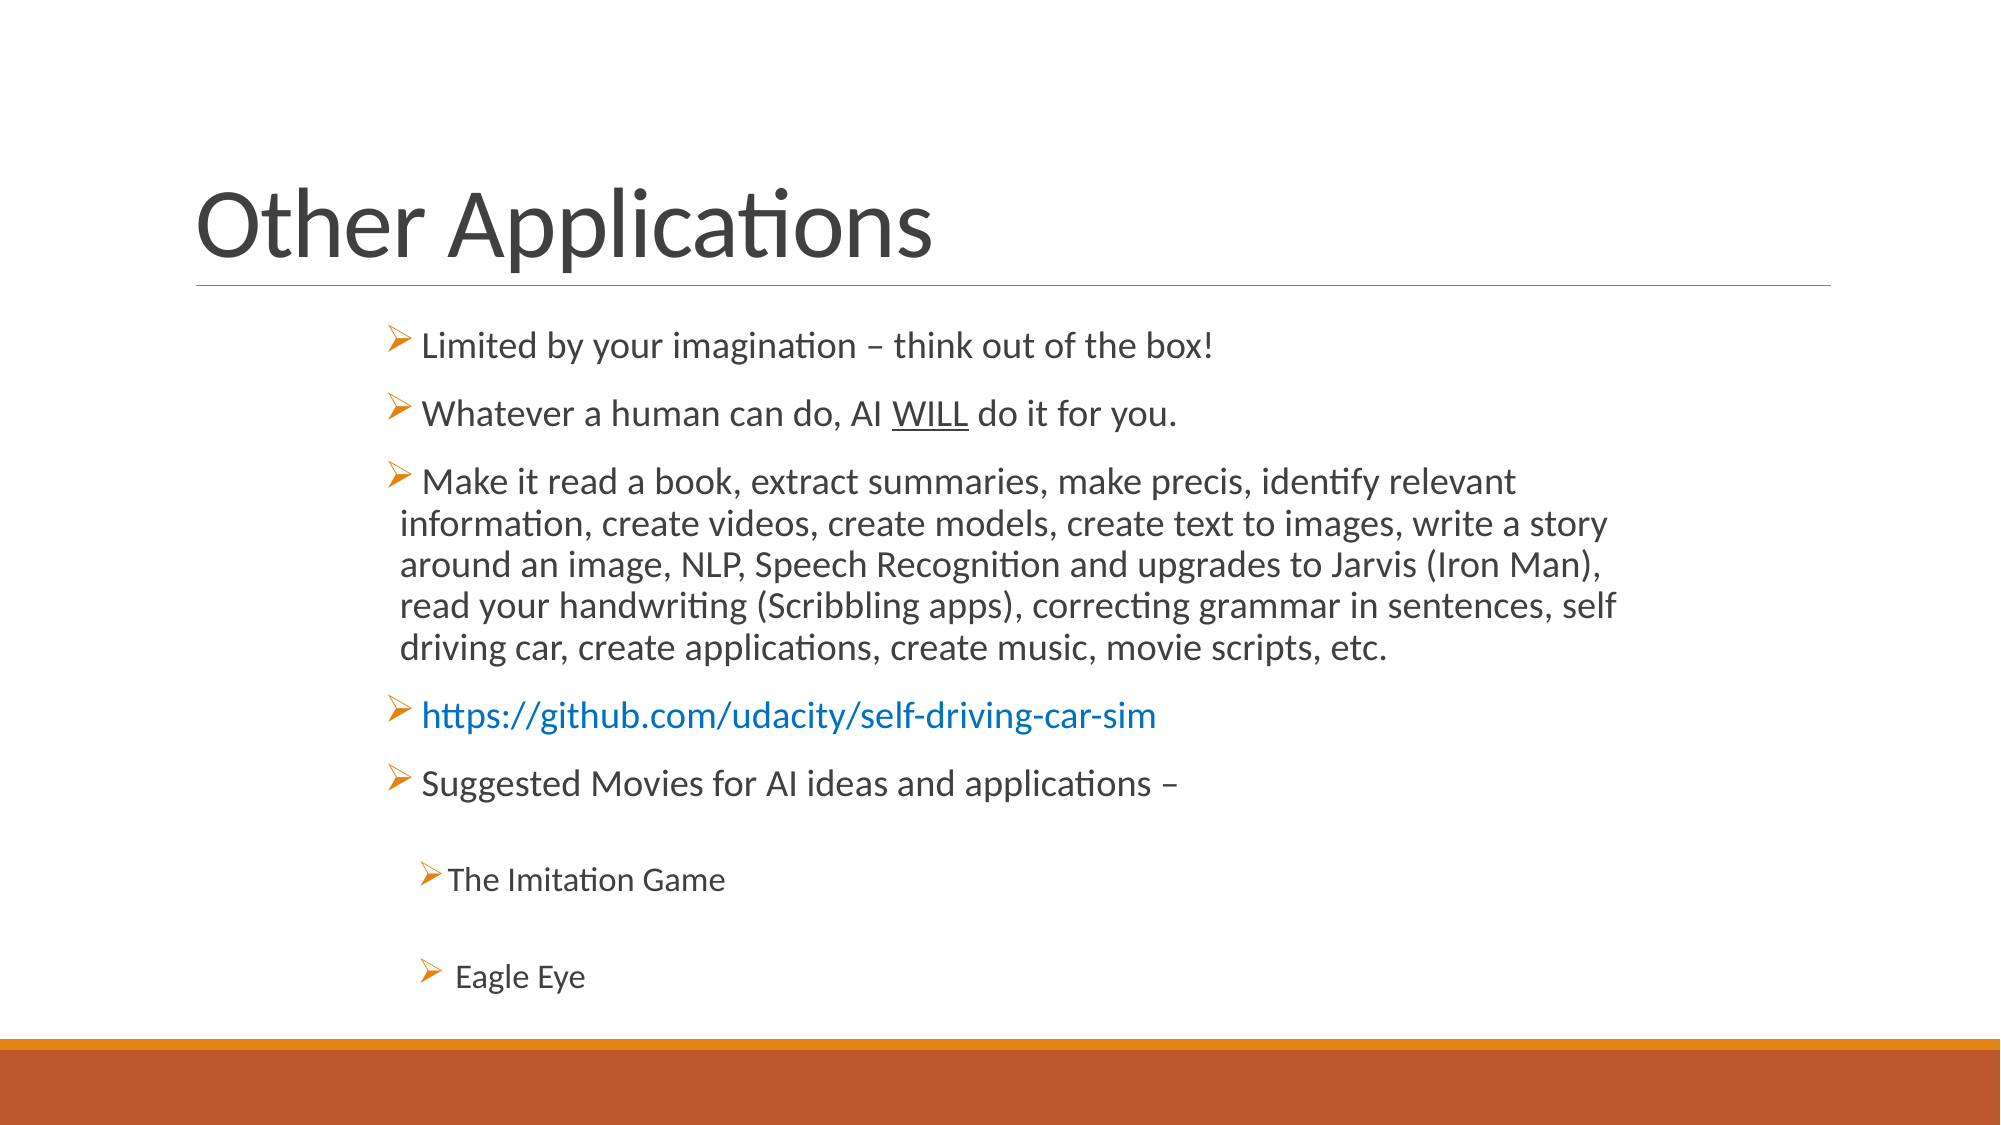

# Other Applications
 Limited by your imagination – think out of the box!
 Whatever a human can do, AI WILL do it for you.
 Make it read a book, extract summaries, make precis, identify relevant information, create videos, create models, create text to images, write a story around an image, NLP, Speech Recognition and upgrades to Jarvis (Iron Man), read your handwriting (Scribbling apps), correcting grammar in sentences, self driving car, create applications, create music, movie scripts, etc.
 https://github.com/udacity/self-driving-car-sim
 Suggested Movies for AI ideas and applications –

The Imitation Game

 Eagle Eye